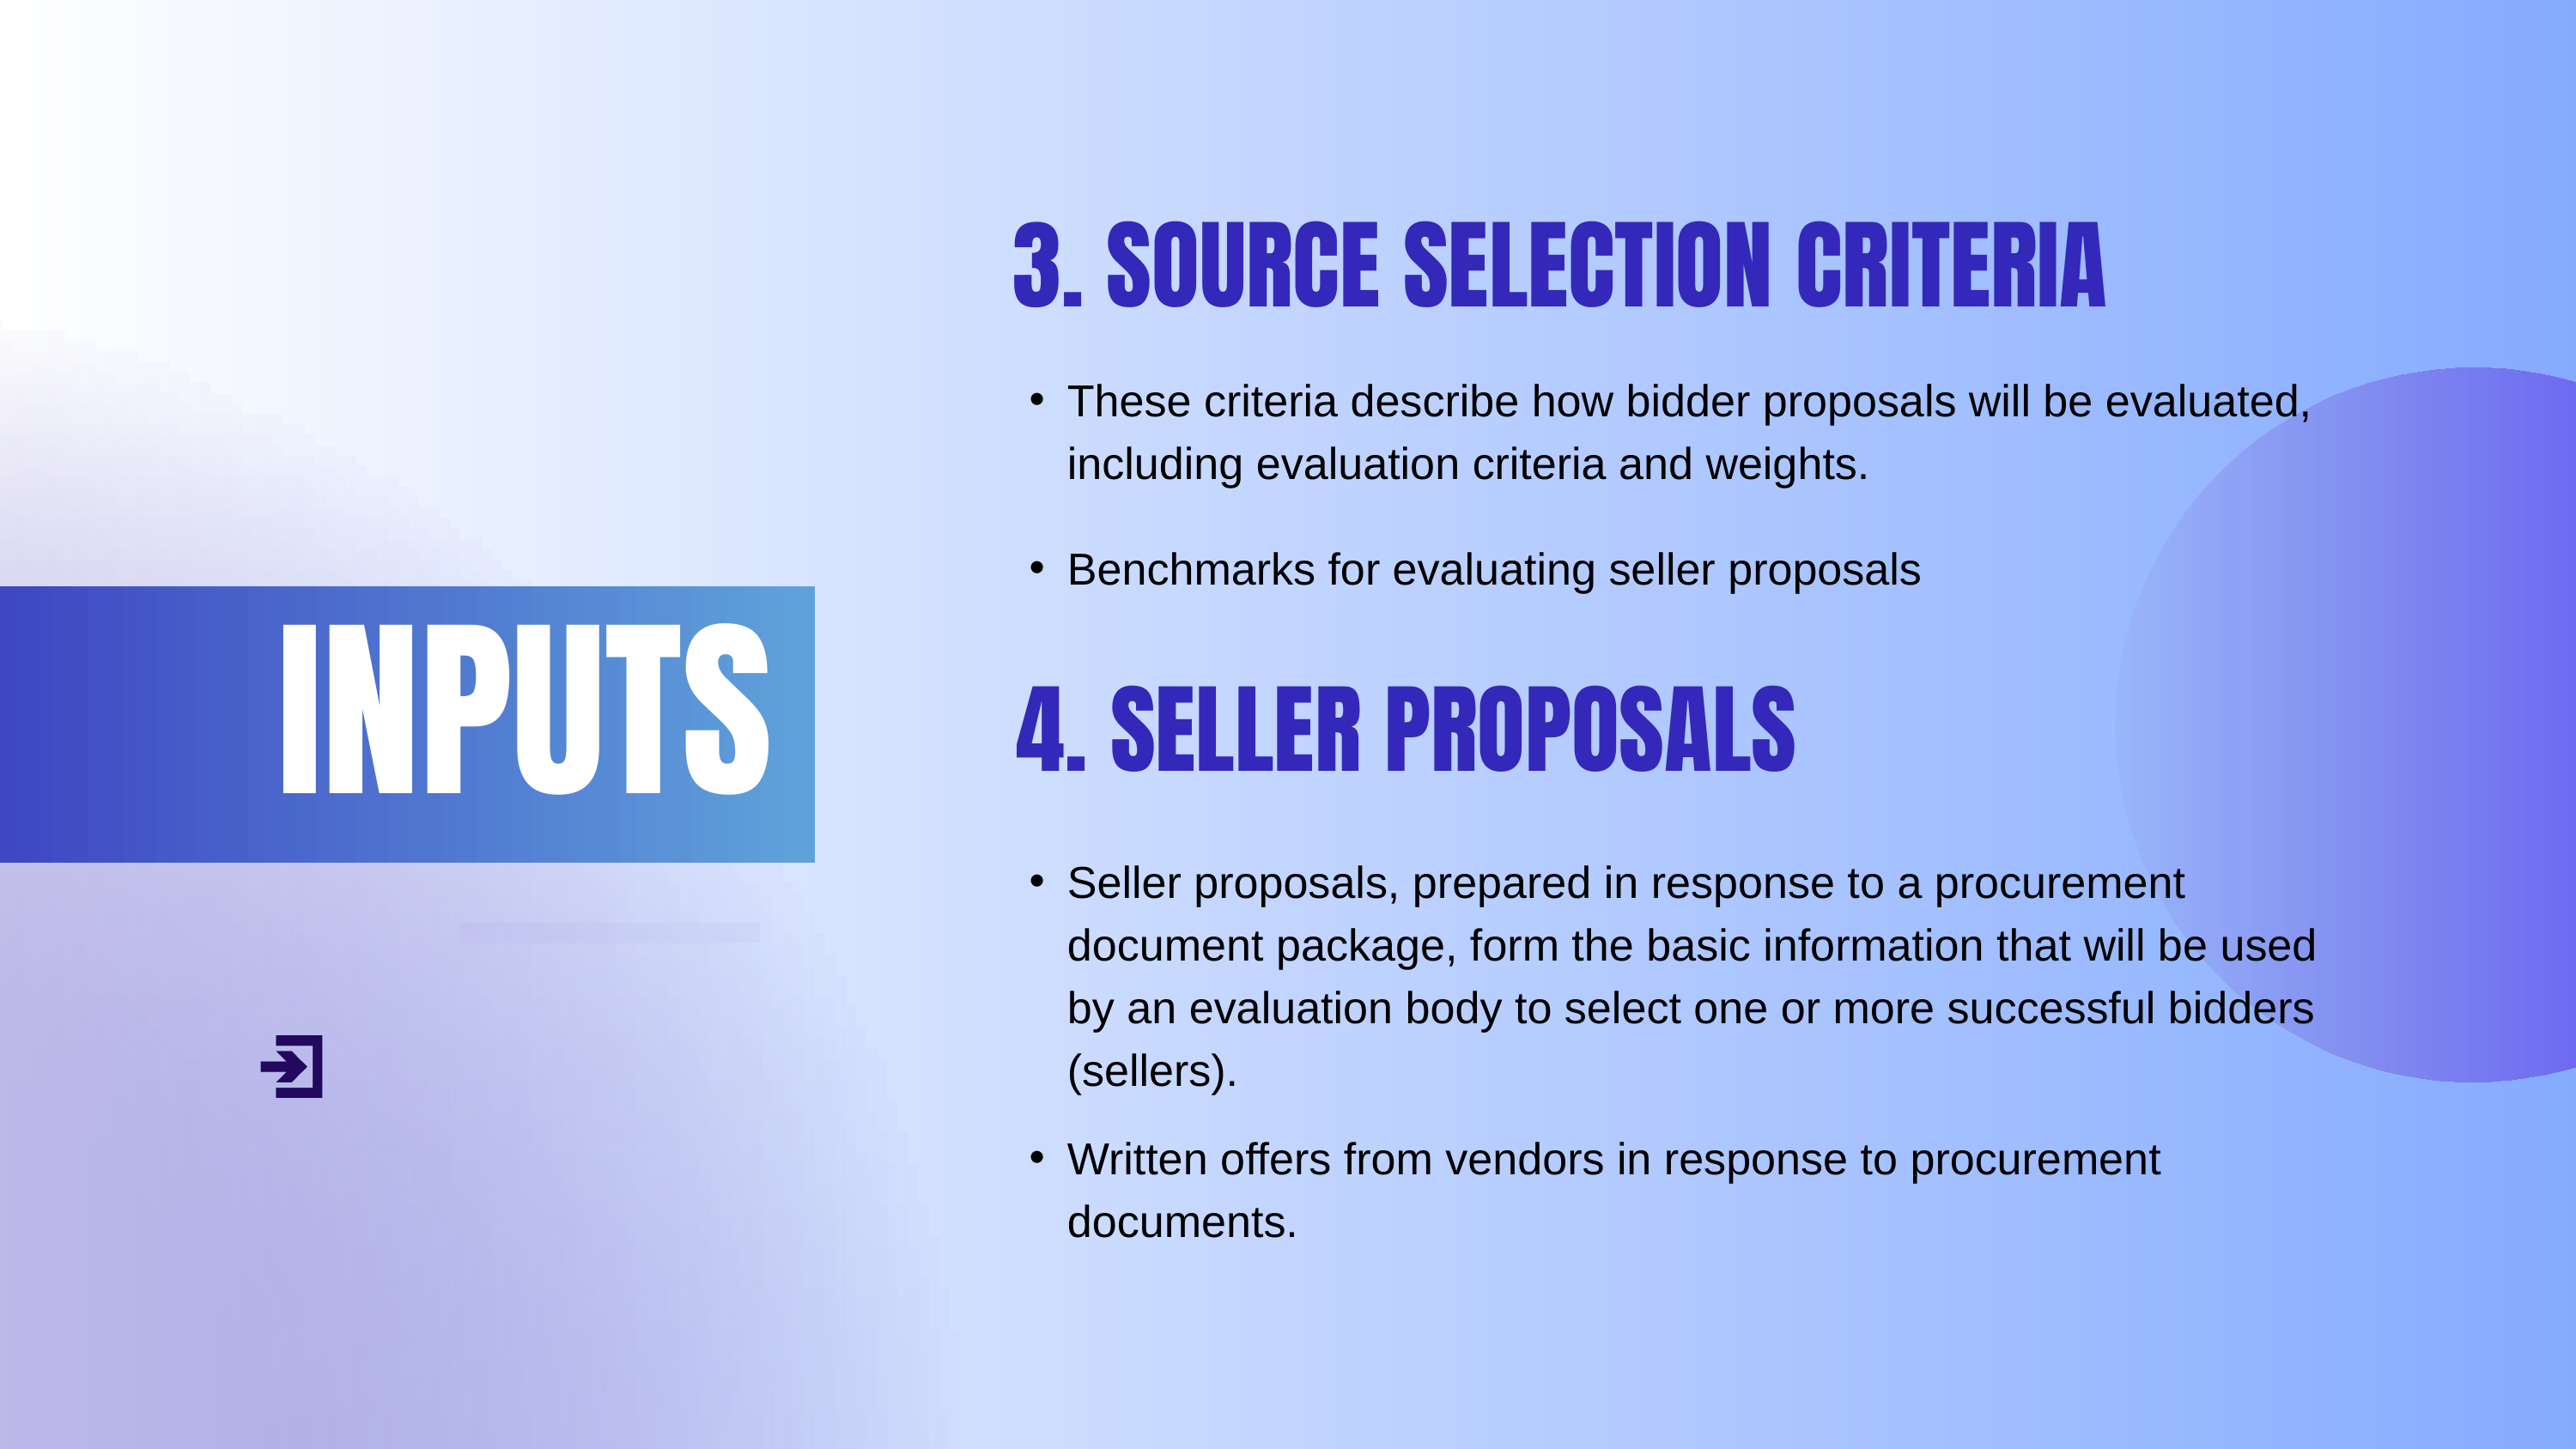

3. SOURCE SELECTION CRITERIA

These criteria describe how bidder proposals will be evaluated, including evaluation criteria and weights.

Benchmarks for evaluating seller proposals

INPUTS
4. SELLER PROPOSALS
Seller proposals, prepared in response to a procurement document package, form the basic information that will be used by an evaluation body to select one or more successful bidders (sellers).

Written offers from vendors in response to procurement documents.